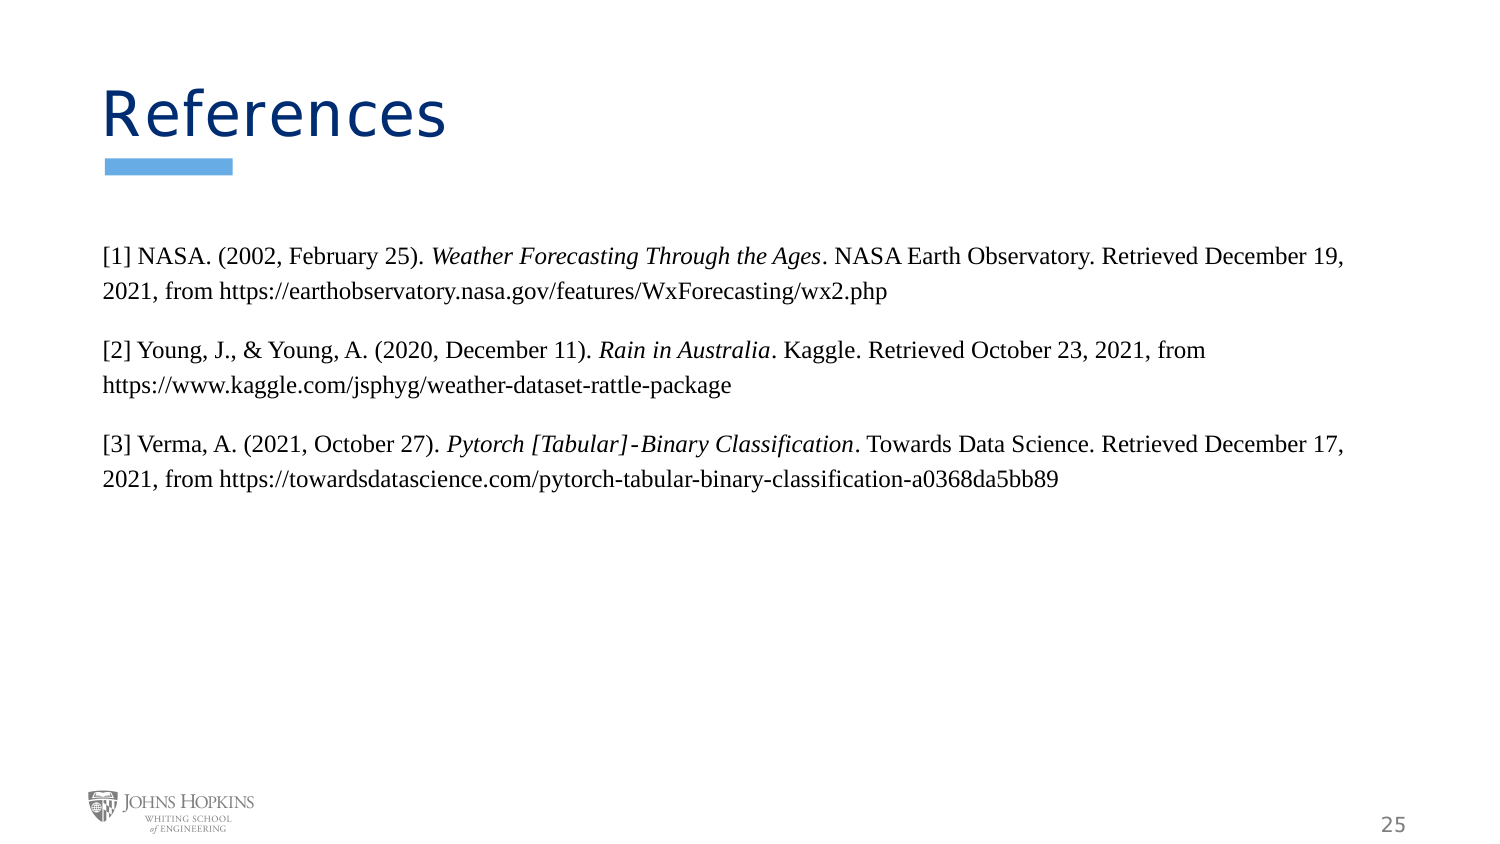

# References
[1] NASA. (2002, February 25). Weather Forecasting Through the Ages. NASA Earth Observatory. Retrieved December 19, 2021, from https://earthobservatory.nasa.gov/features/WxForecasting/wx2.php
[2] Young, J., & Young, A. (2020, December 11). Rain in Australia. Kaggle. Retrieved October 23, 2021, from https://www.kaggle.com/jsphyg/weather-dataset-rattle-package
[3] Verma, A. (2021, October 27). Pytorch [Tabular] - Binary Classification. Towards Data Science. Retrieved December 17, 2021, from https://towardsdatascience.com/pytorch-tabular-binary-classification-a0368da5bb89